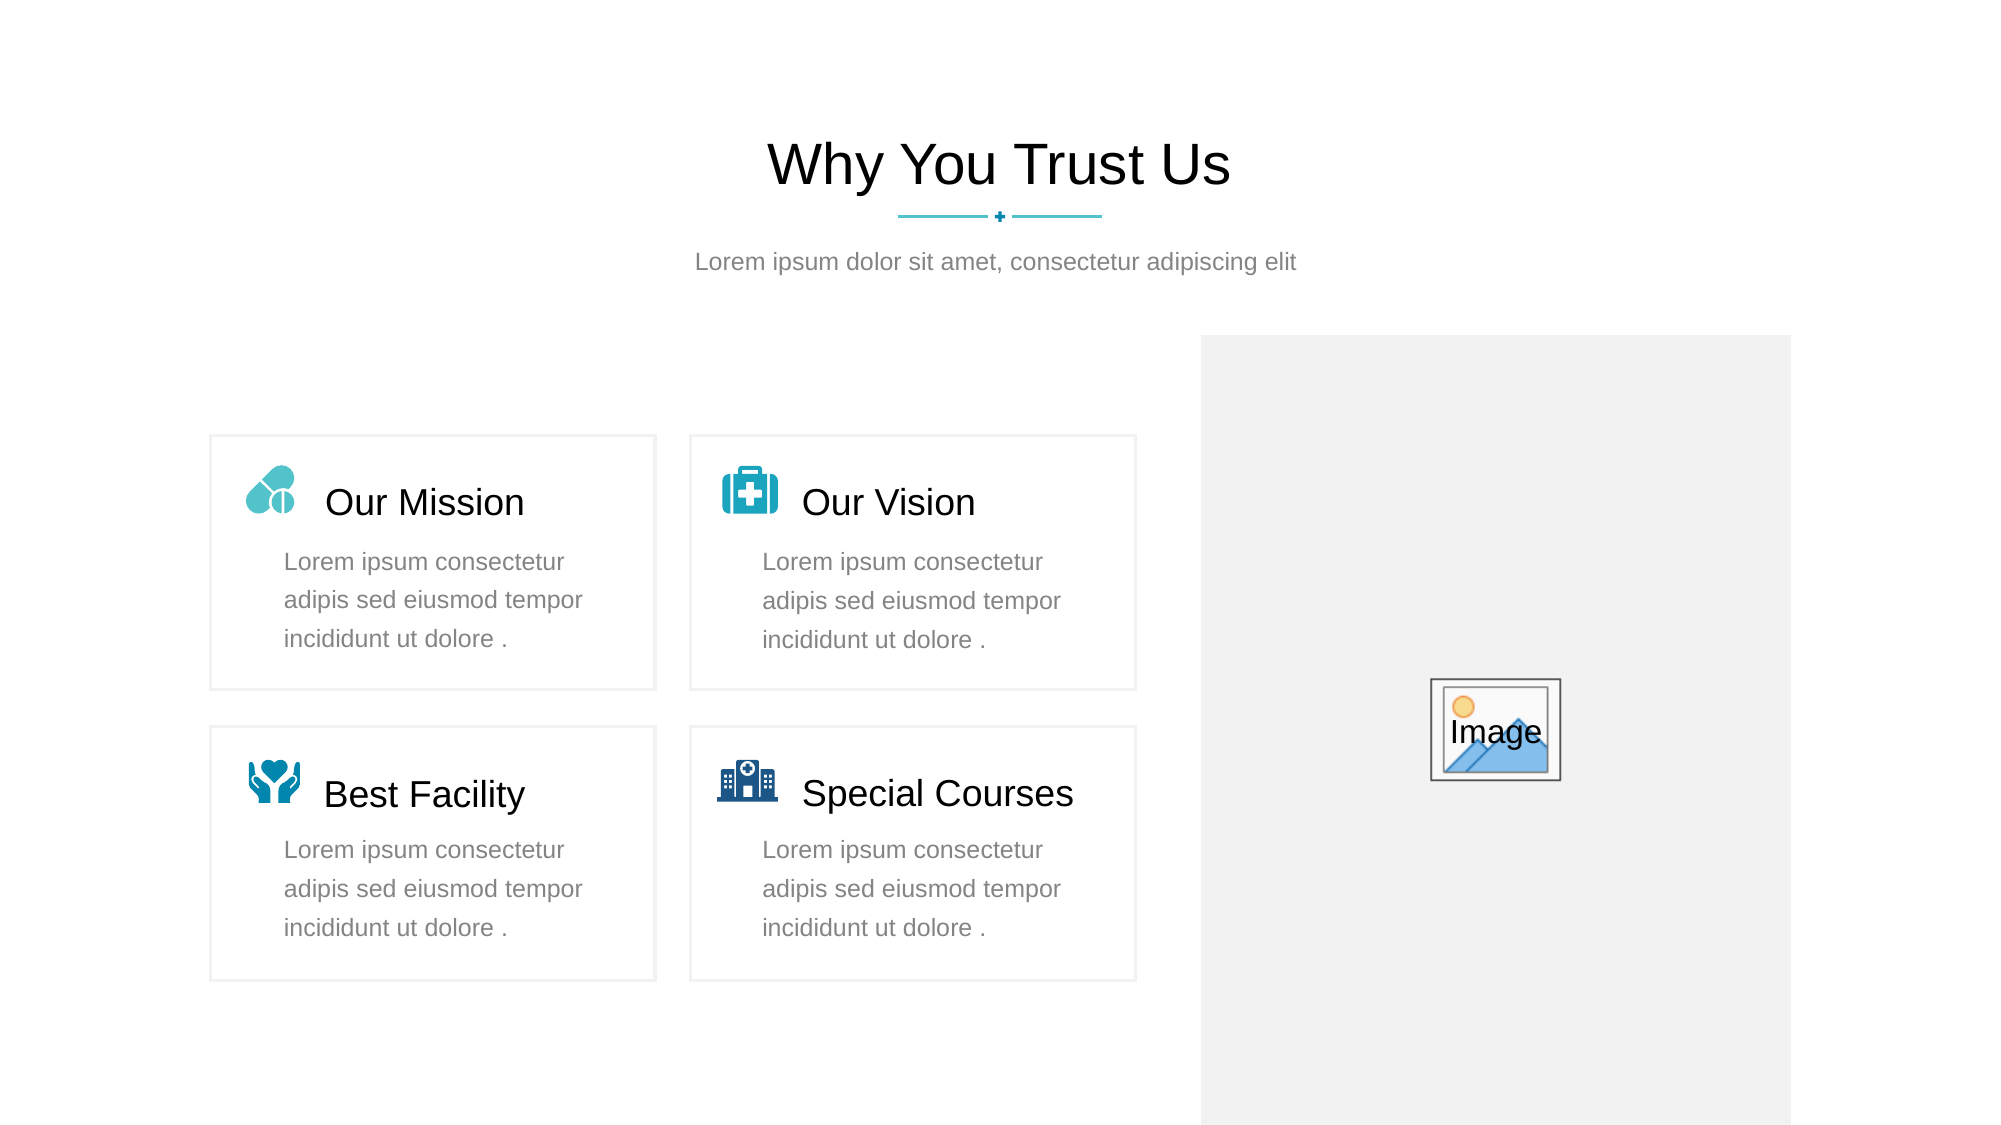

Why You Trust Us

Lorem ipsum dolor sit amet, consectetur adipiscing elit

Our Mission
Lorem ipsum consectetur adipis sed eiusmod tempor incididunt ut dolore .

Our Vision
Lorem ipsum consectetur adipis sed eiusmod tempor incididunt ut dolore .

Best Facility
Lorem ipsum consectetur adipis sed eiusmod tempor incididunt ut dolore .

Special Courses
Lorem ipsum consectetur adipis sed eiusmod tempor incididunt ut dolore .